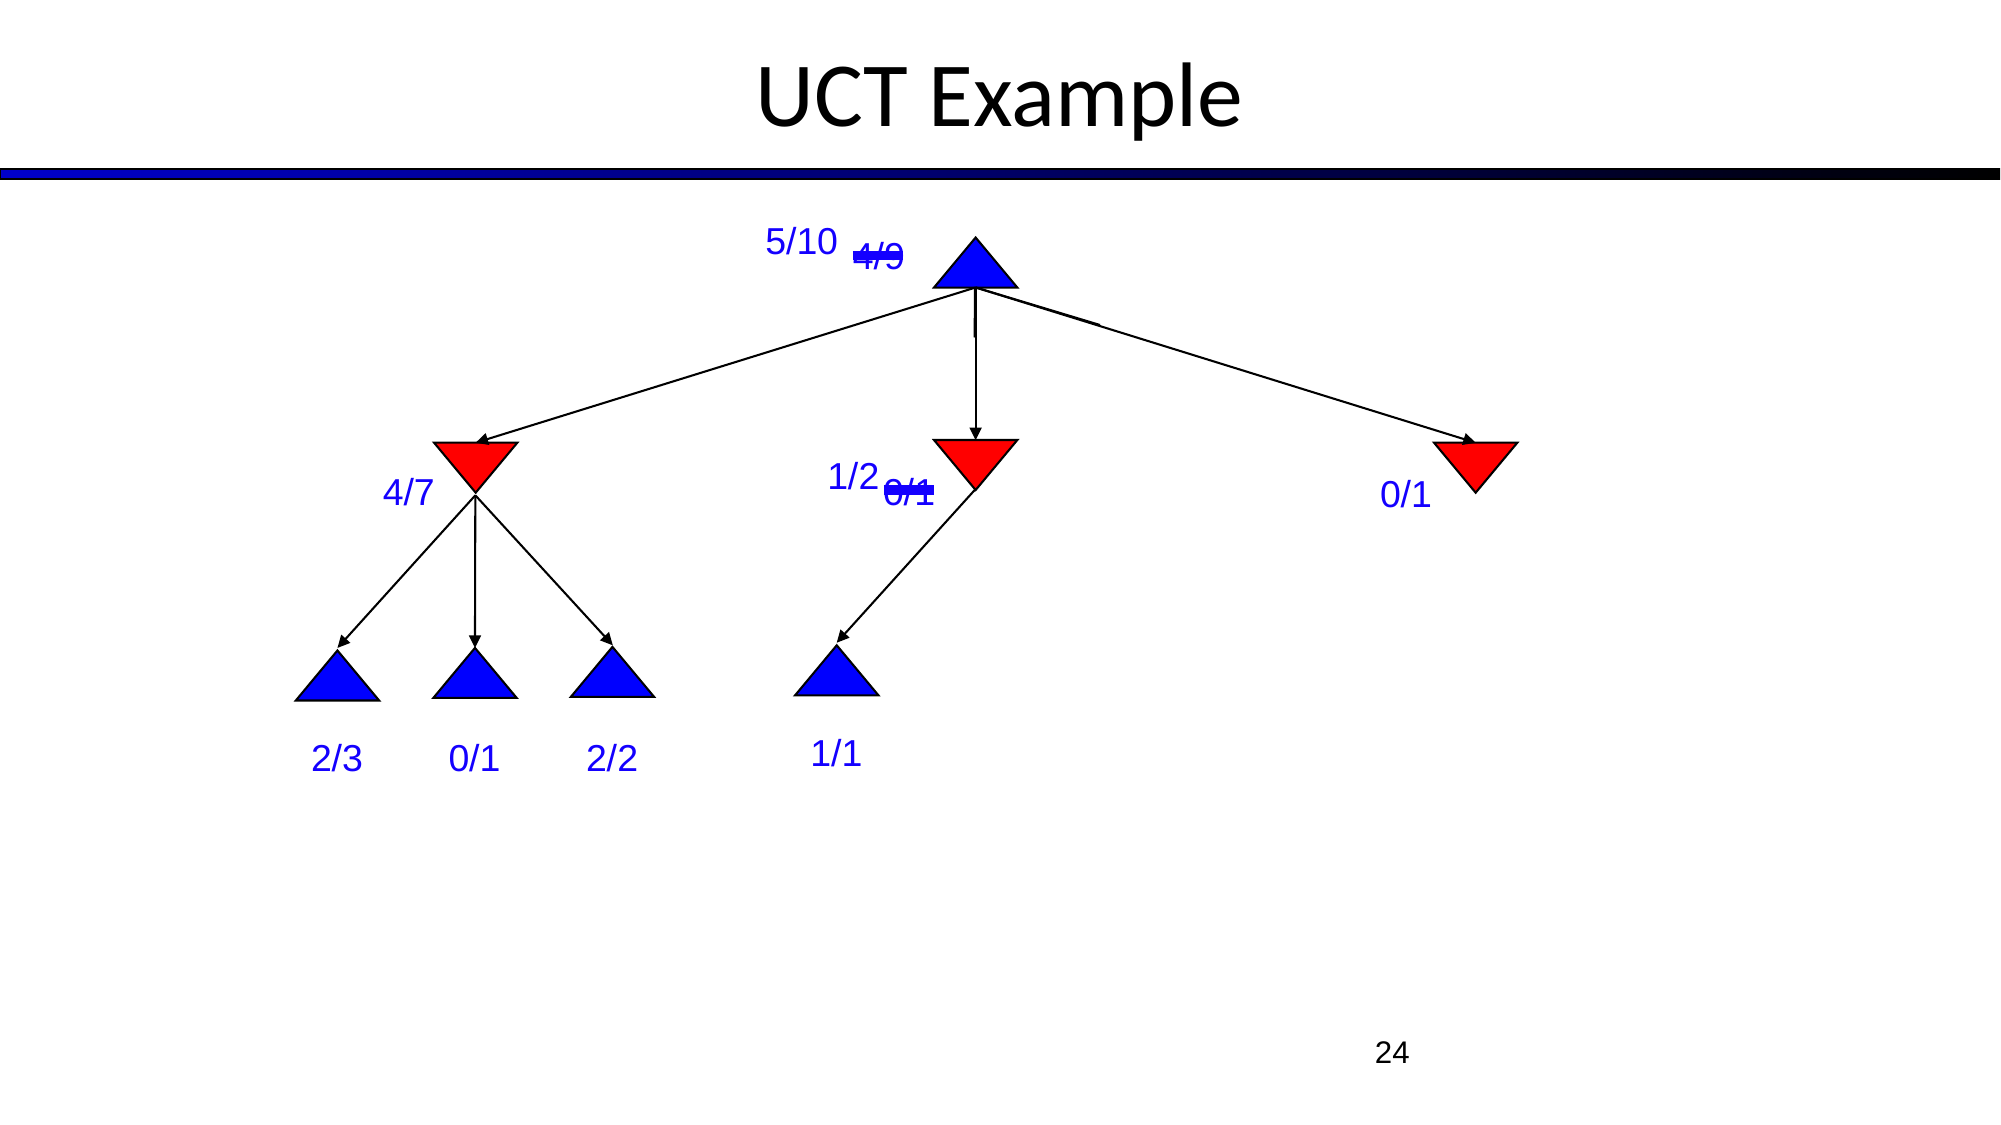

# UCT Example
5/10
4/9

1/2
4/7
0/1
0/1

1/1
0/1
2/3
2/2
24